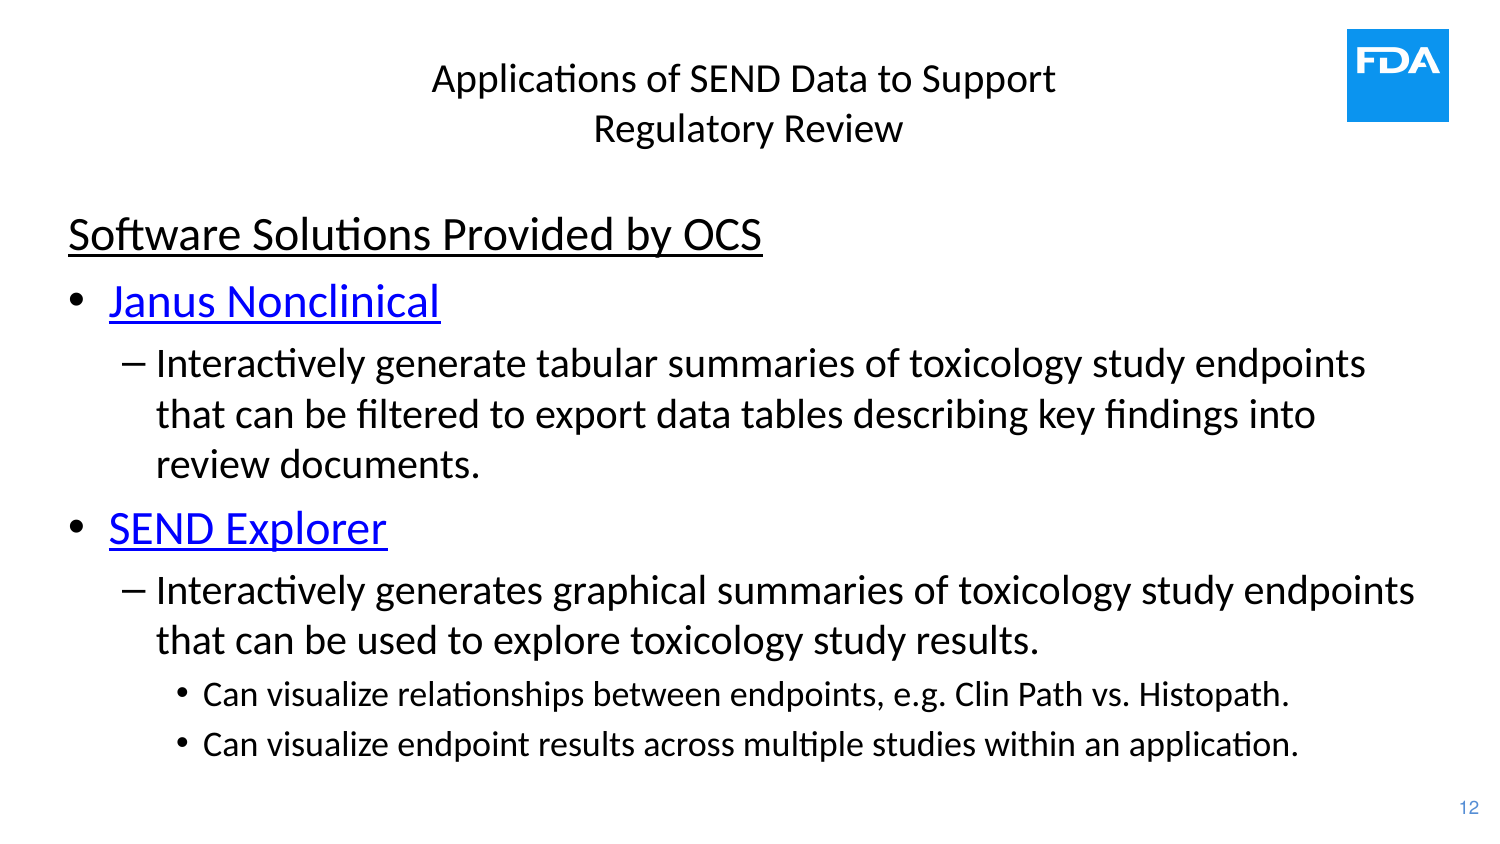

# Applications of SEND Data to Support Regulatory Review
Software Solutions Provided by OCS
Janus Nonclinical
Interactively generate tabular summaries of toxicology study endpoints that can be filtered to export data tables describing key findings into review documents.
SEND Explorer
Interactively generates graphical summaries of toxicology study endpoints that can be used to explore toxicology study results.
Can visualize relationships between endpoints, e.g. Clin Path vs. Histopath.
Can visualize endpoint results across multiple studies within an application.